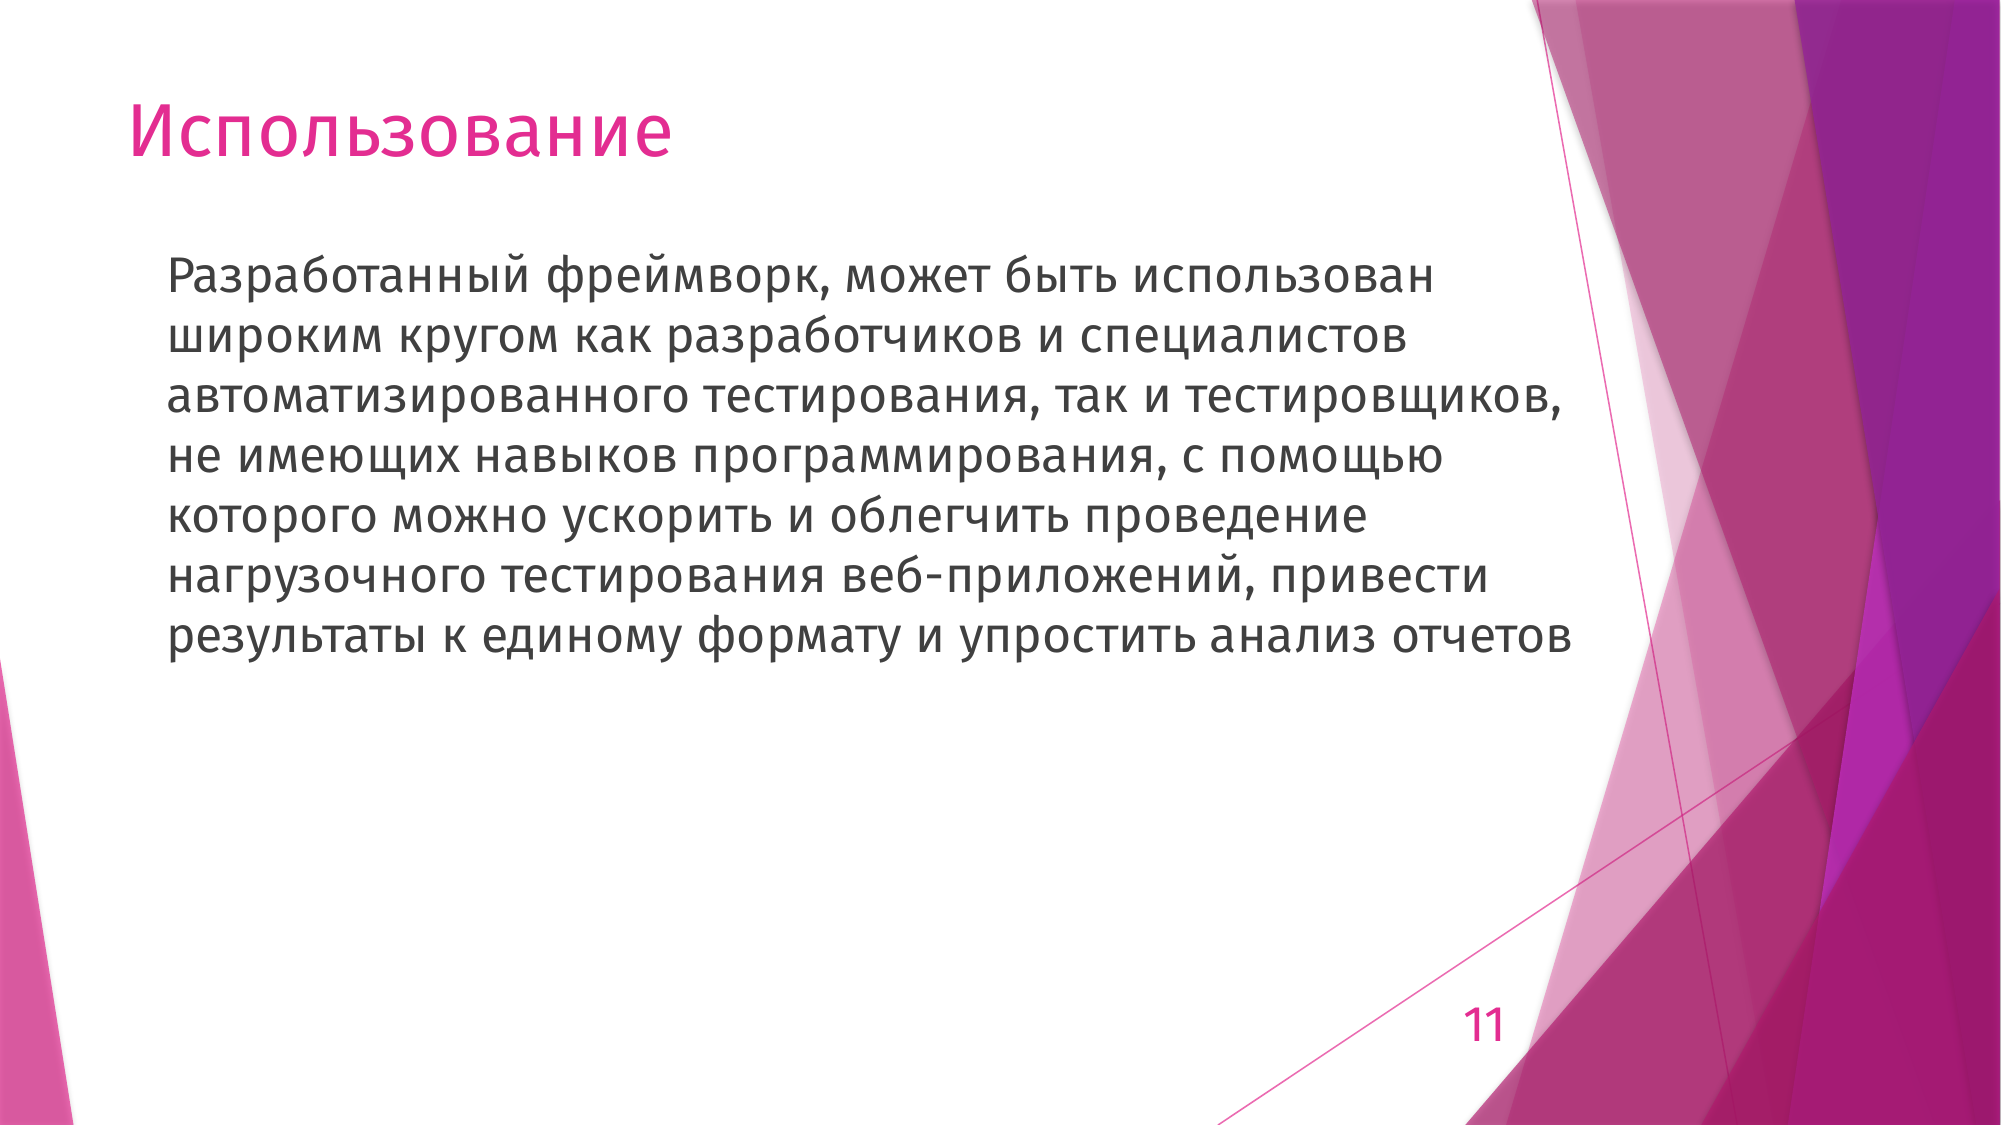

# Использование
Разработанный фреймворк, может быть использован широким кругом как разработчиков и специалистов автоматизированного тестирования, так и тестировщиков, не имеющих навыков программирования, с помощью которого можно ускорить и облегчить проведение нагрузочного тестирования веб-приложений, привести результаты к единому формату и упростить анализ отчетов

11